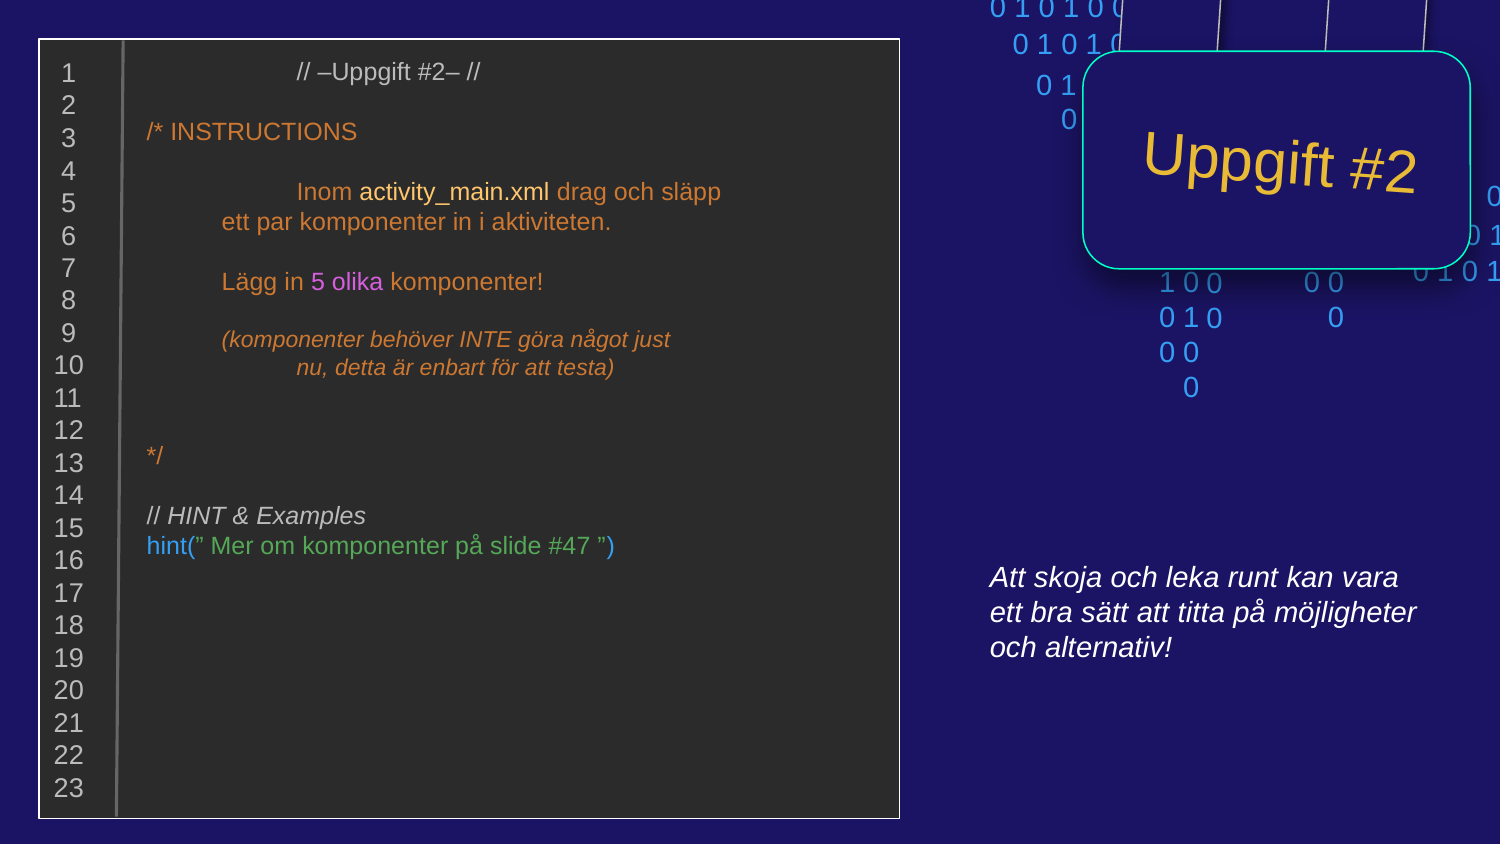

0 1 0 1 0 0 1 0
0 1 0 1 0 0 1 0
0 1 0 1 0 0 1 0
0 1 0 1 0 0 1 0

 1
 2
 3
 4
 5
 6
 7
 8
 9
10
11
12
13
14
15
16
17
18
19
20
21
22
23
// –Uppgift #2– //

/* INSTRUCTIONS

	Inom activity_main.xml drag och släpp
ett par komponenter in i aktiviteten.

Lägg in 5 olika komponenter!

(komponenter behöver INTE göra något just
	nu, detta är enbart för att testa)

*/

// HINT & Examples
hint(” Mer om komponenter på slide #47 ”)

Uppgift #2
0
1
0
0
0
1
0
0
0
1
0
0
0 1 0 1 0 0  0
0 1 0 1 0 1  0
0 1 0 1 0 0 1 0
0
1
0
0
0
1
0
0
0
1
0
0
Att skoja och leka runt kan vara ett bra sätt att titta på möjligheter och alternativ!